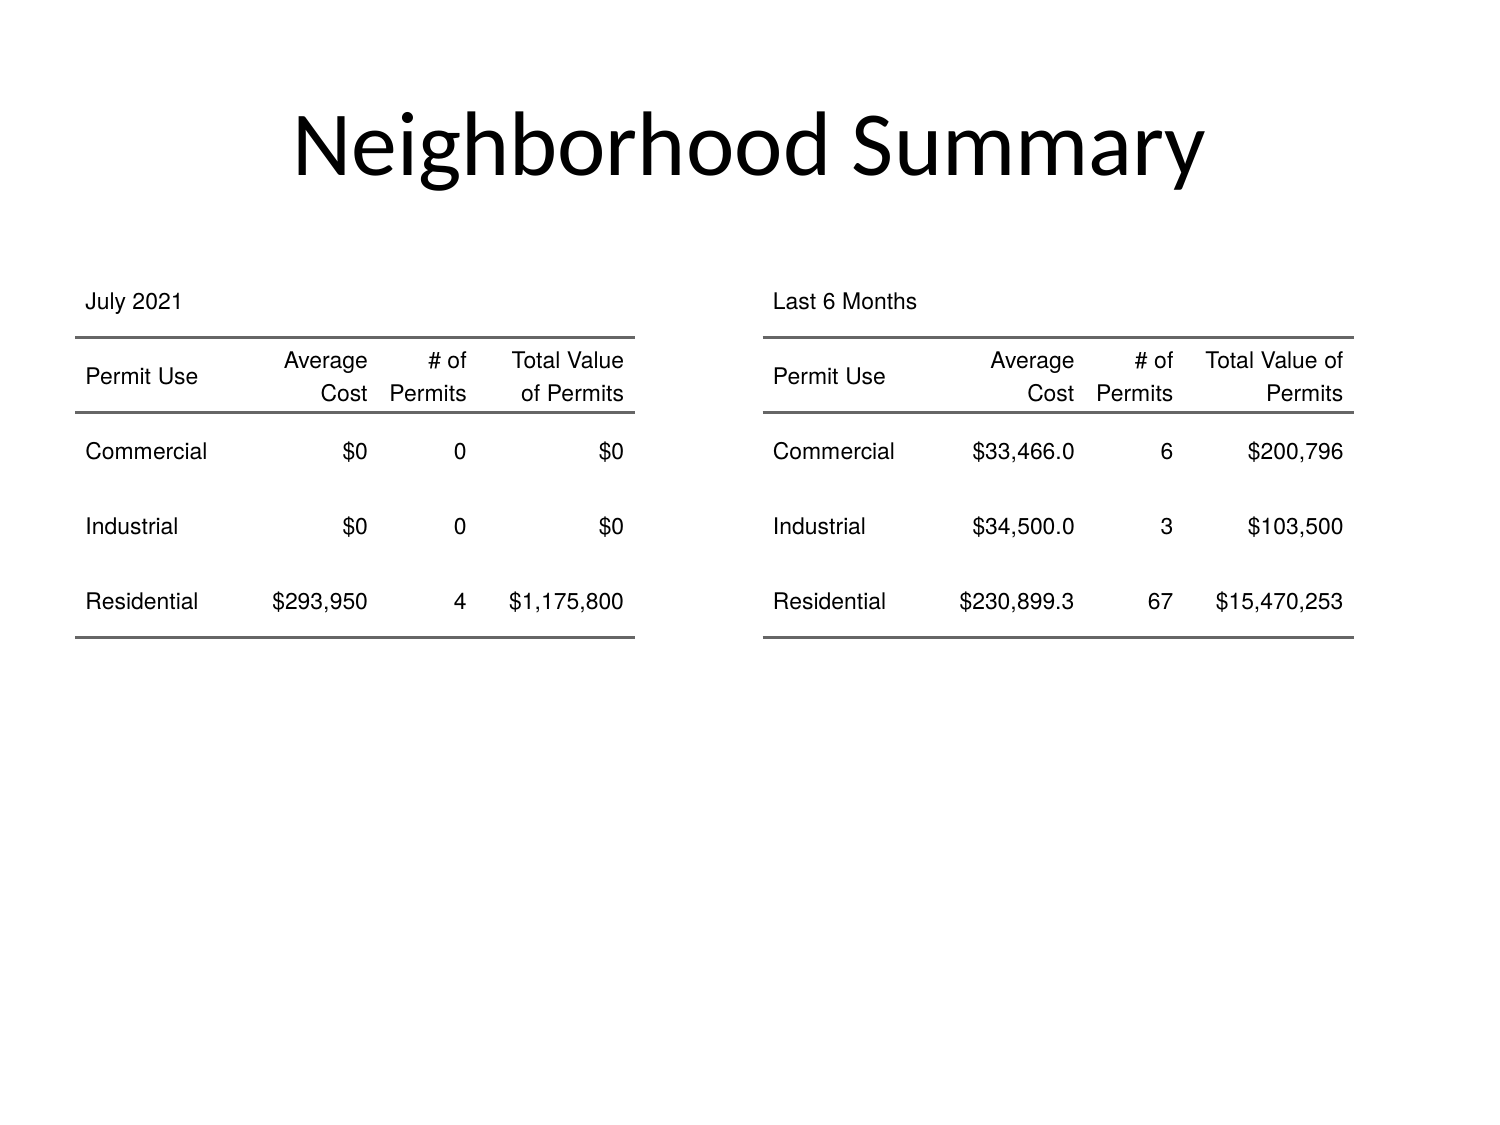

# Neighborhood Summary
| July 2021 | July 2021 | July 2021 | July 2021 |
| --- | --- | --- | --- |
| Permit Use | Average Cost | # of Permits | Total Value of Permits |
| Commercial | $0 | 0 | $0 |
| Industrial | $0 | 0 | $0 |
| Residential | $293,950 | 4 | $1,175,800 |
| Last 6 Months | Last 6 Months | Last 6 Months | Last 6 Months |
| --- | --- | --- | --- |
| Permit Use | Average Cost | # of Permits | Total Value of Permits |
| Commercial | $33,466.0 | 6 | $200,796 |
| Industrial | $34,500.0 | 3 | $103,500 |
| Residential | $230,899.3 | 67 | $15,470,253 |